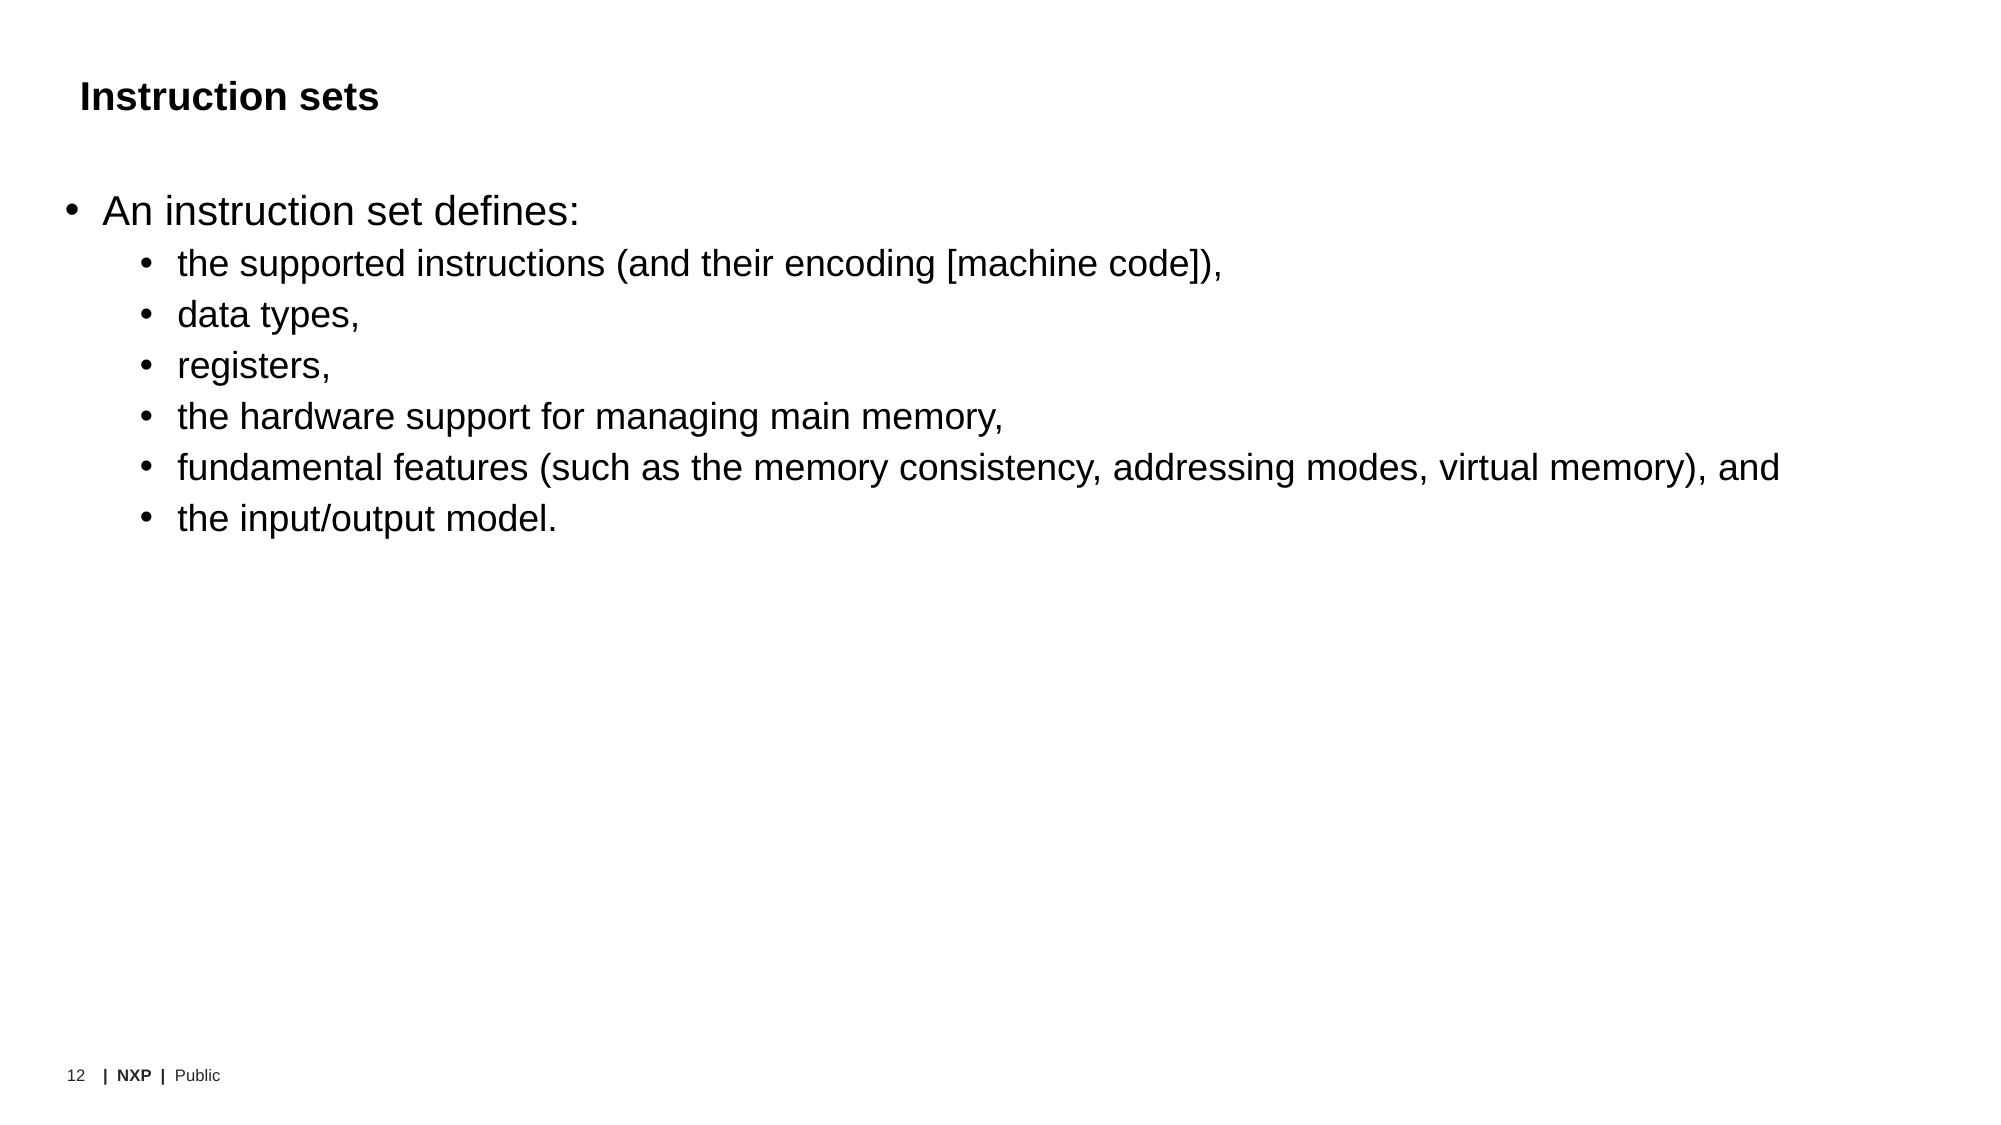

# Instruction sets
An instruction set defines:
the supported instructions (and their encoding [machine code]),
data types,
registers,
the hardware support for managing main memory,
fundamental features (such as the memory consistency, addressing modes, virtual memory), and
the input/output model.